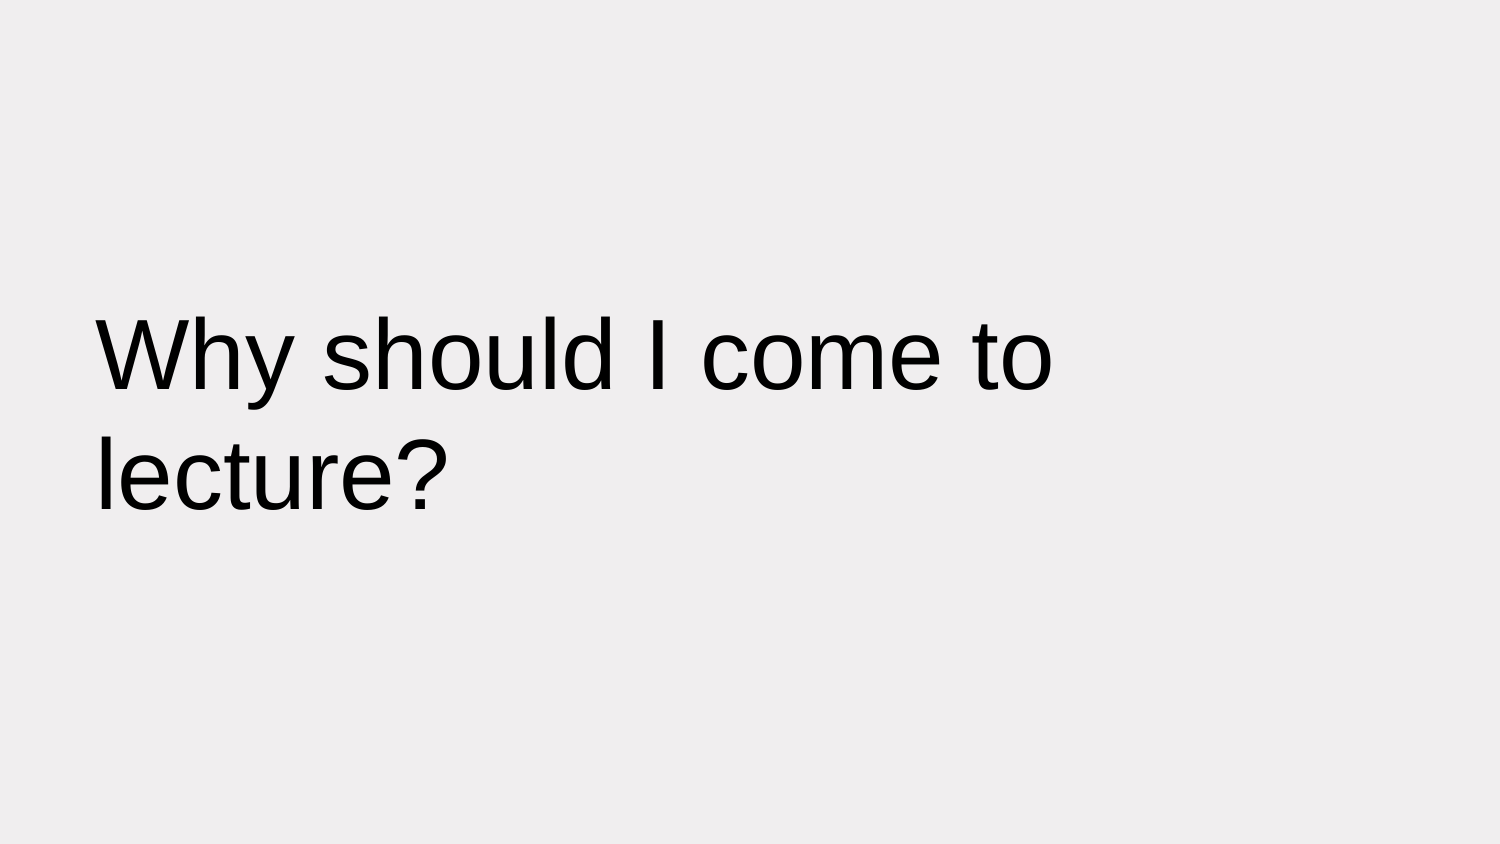

# Why should I come to lecture?